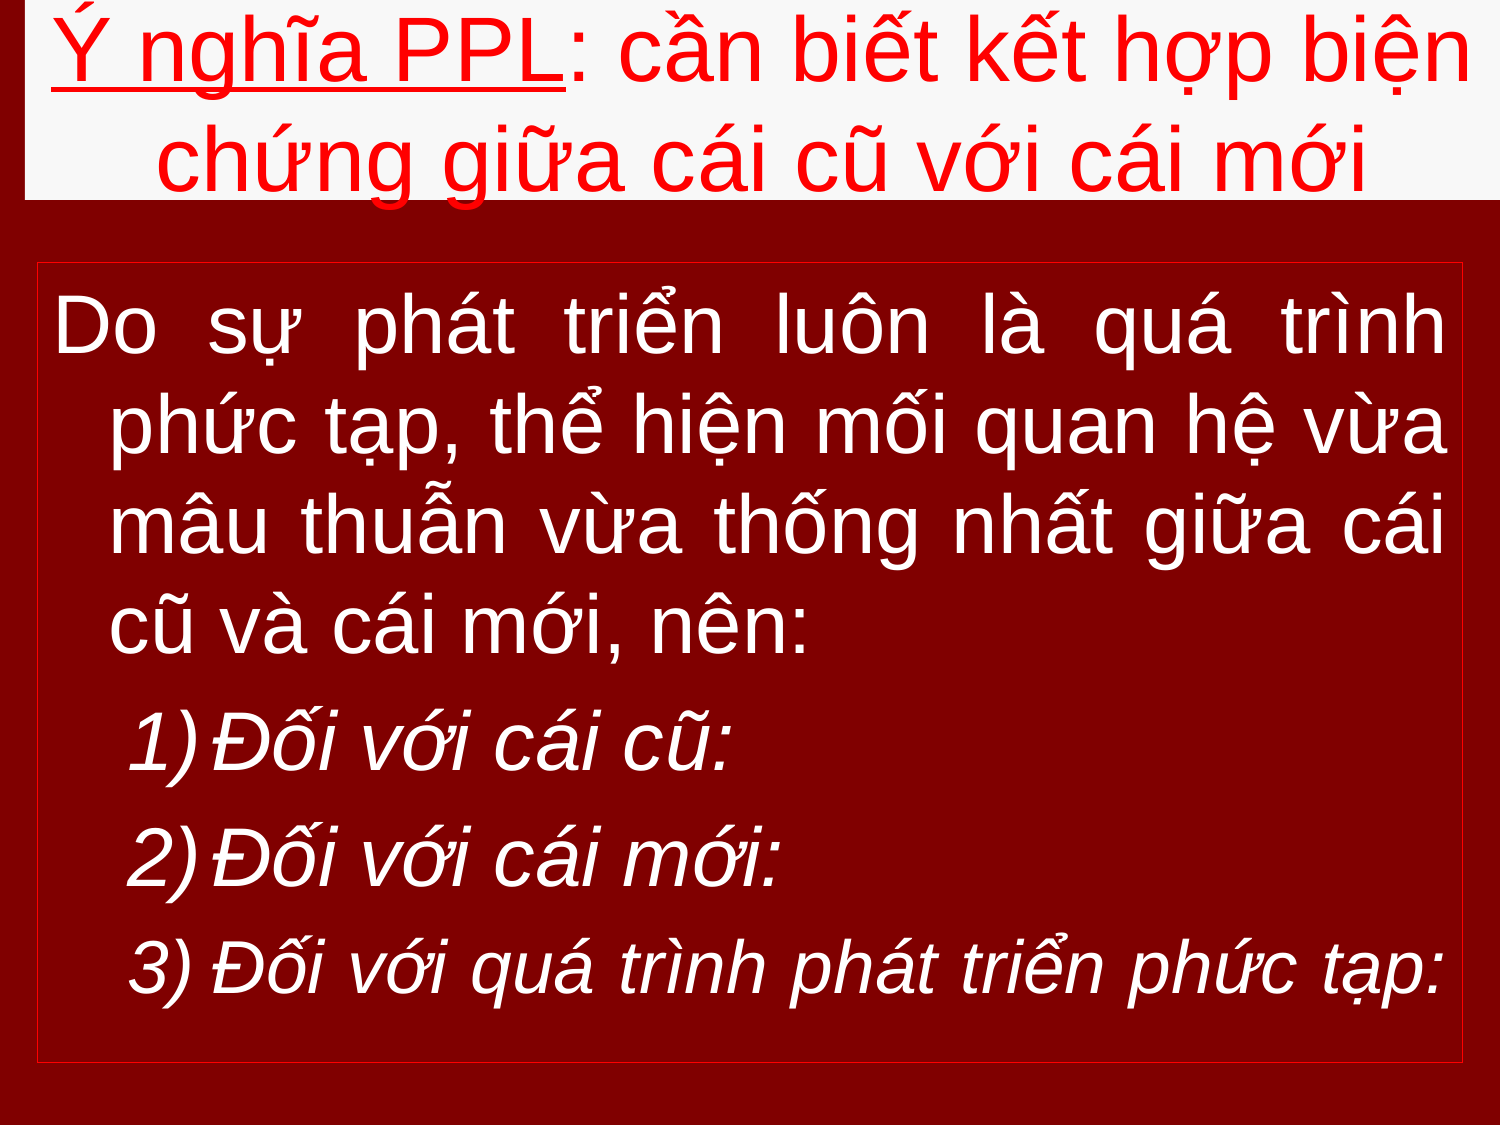

# Ý nghĩa PPL: cần biết kết hợp biện chứng giữa cái cũ với cái mới
Do sự phát triển luôn là quá trình phức tạp, thể hiện mối quan hệ vừa mâu thuẫn vừa thống nhất giữa cái cũ và cái mới, nên:
Đối với cái cũ:
Đối với cái mới:
Đối với quá trình phát triển phức tạp: